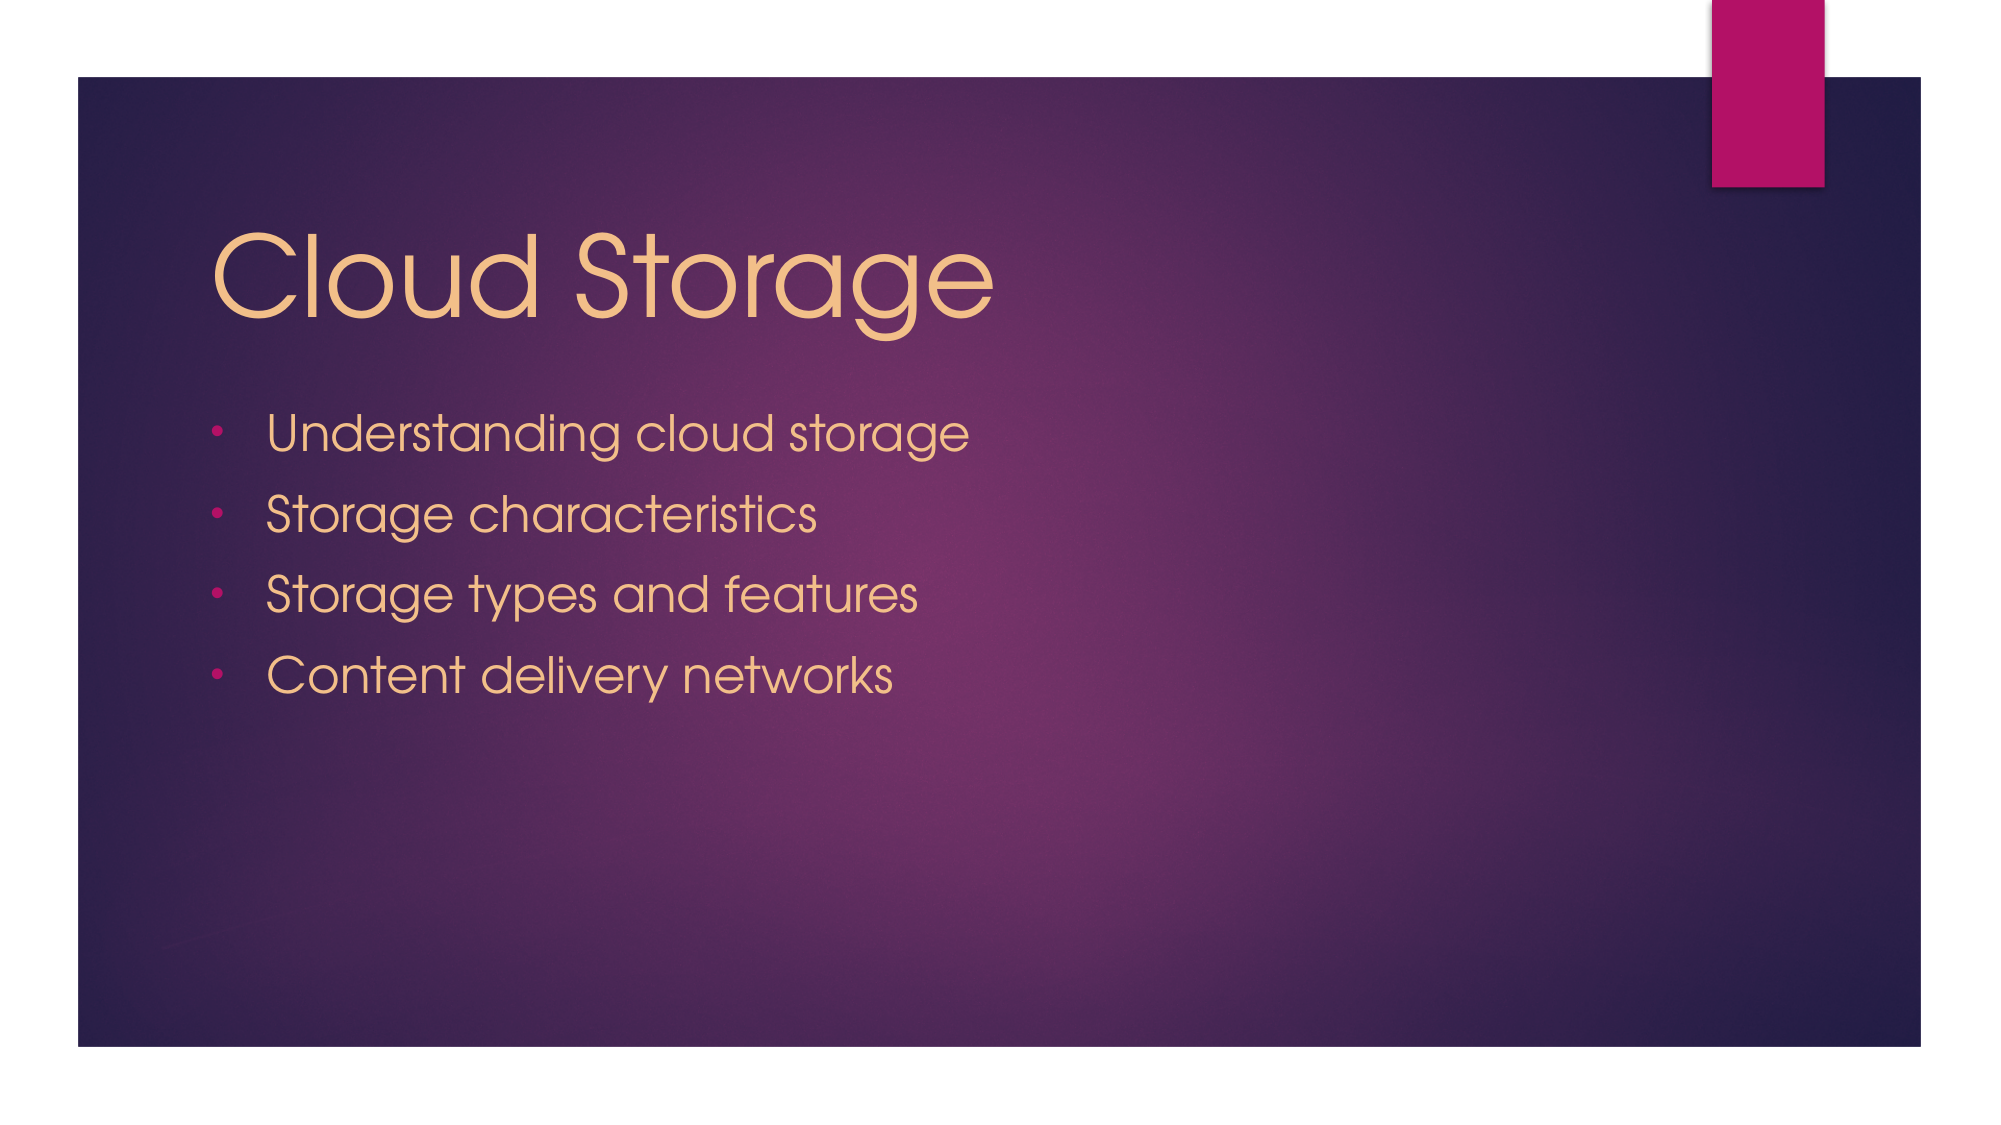

# Cloud Storage
Understanding cloud storage
Storage characteristics
Storage types and features
Content delivery networks